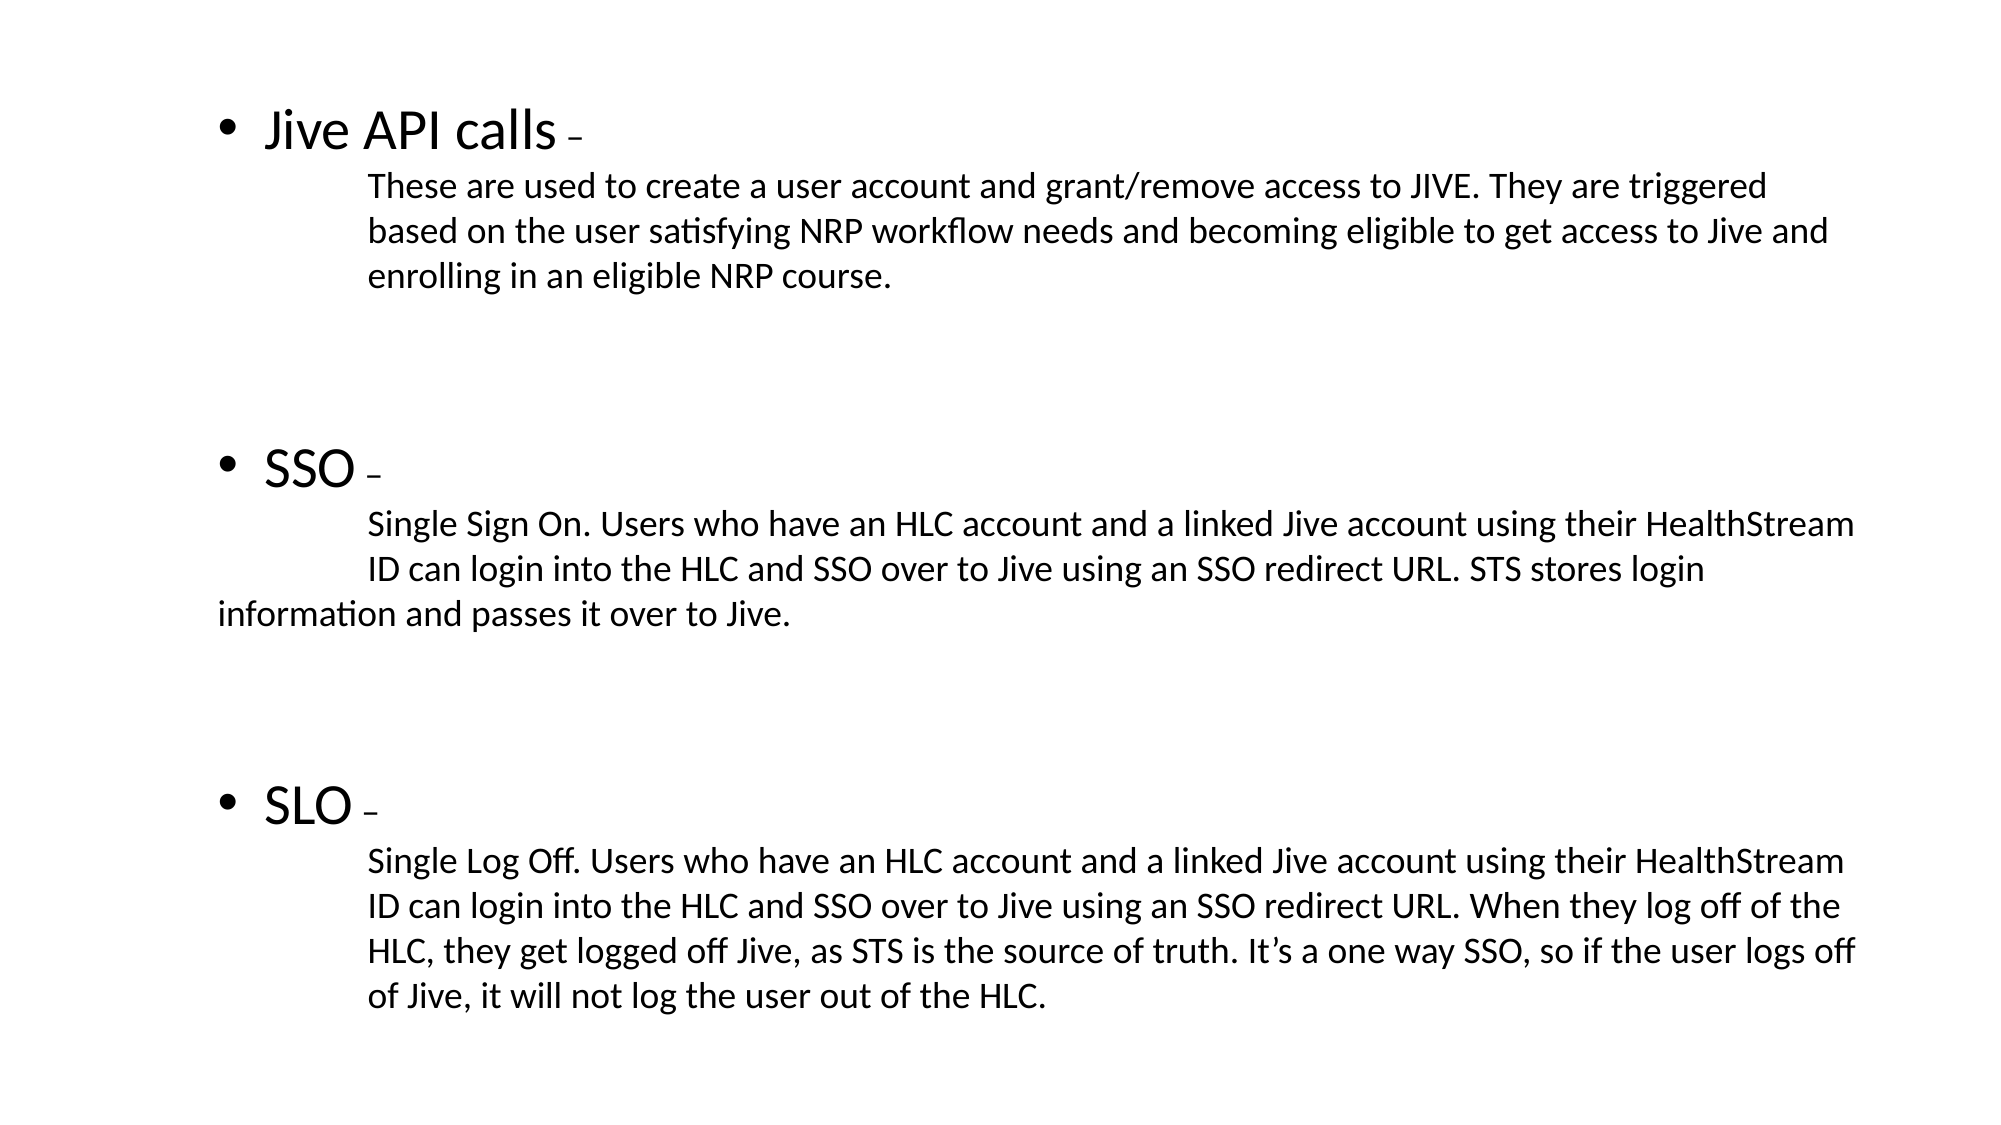

Jive API calls –
	These are used to create a user account and grant/remove access to JIVE. They are triggered 	based on the user satisfying NRP workflow needs and becoming eligible to get access to Jive and 	enrolling in an eligible NRP course.

SSO –
	Single Sign On. Users who have an HLC account and a linked Jive account using their HealthStream 	ID can login into the HLC and SSO over to Jive using an SSO redirect URL. STS stores login 	information and passes it over to Jive.

SLO –
	Single Log Off. Users who have an HLC account and a linked Jive account using their HealthStream 	ID can login into the HLC and SSO over to Jive using an SSO redirect URL. When they log off of the 	HLC, they get logged off Jive, as STS is the source of truth. It’s a one way SSO, so if the user logs off 	of Jive, it will not log the user out of the HLC.